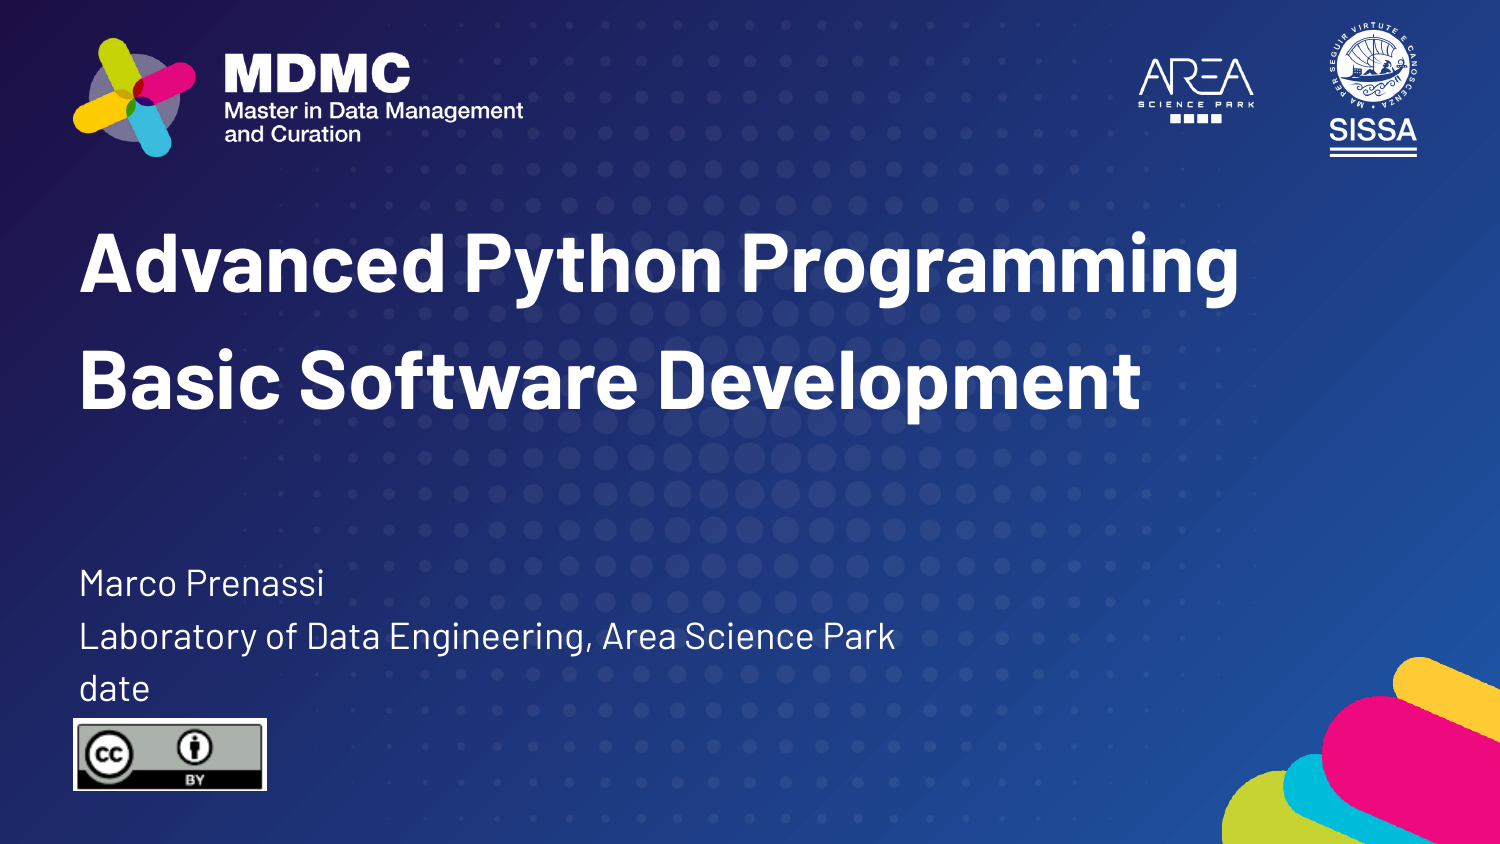

Advanced Python Programming
Basic Software Development
Marco Prenassi
Laboratory of Data Engineering, Area Science Park
date